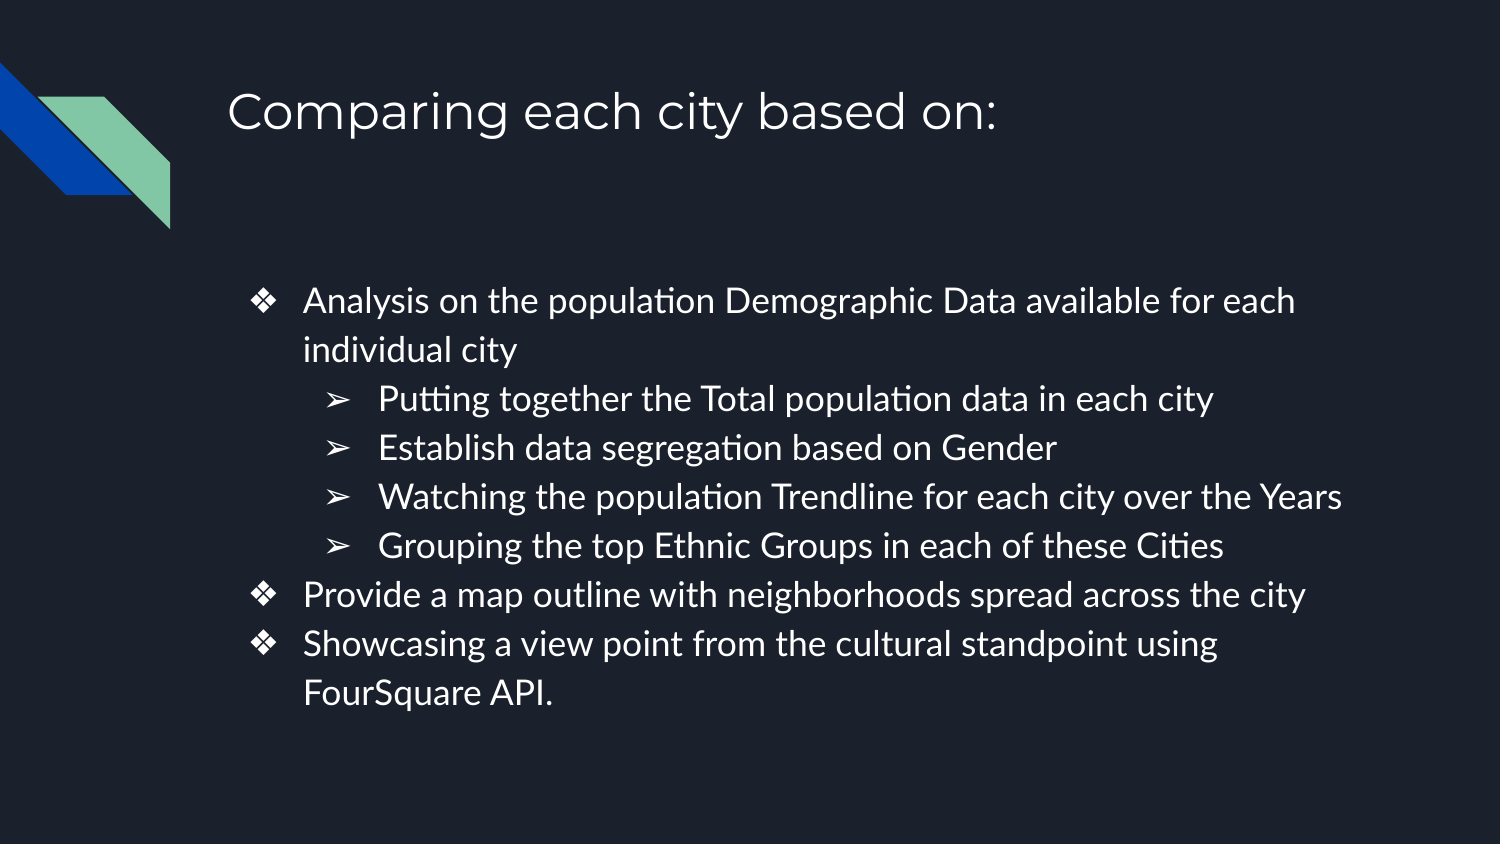

# Comparing each city based on:
Analysis on the population Demographic Data available for each individual city
Putting together the Total population data in each city
Establish data segregation based on Gender
Watching the population Trendline for each city over the Years
Grouping the top Ethnic Groups in each of these Cities
Provide a map outline with neighborhoods spread across the city
Showcasing a view point from the cultural standpoint using FourSquare API.